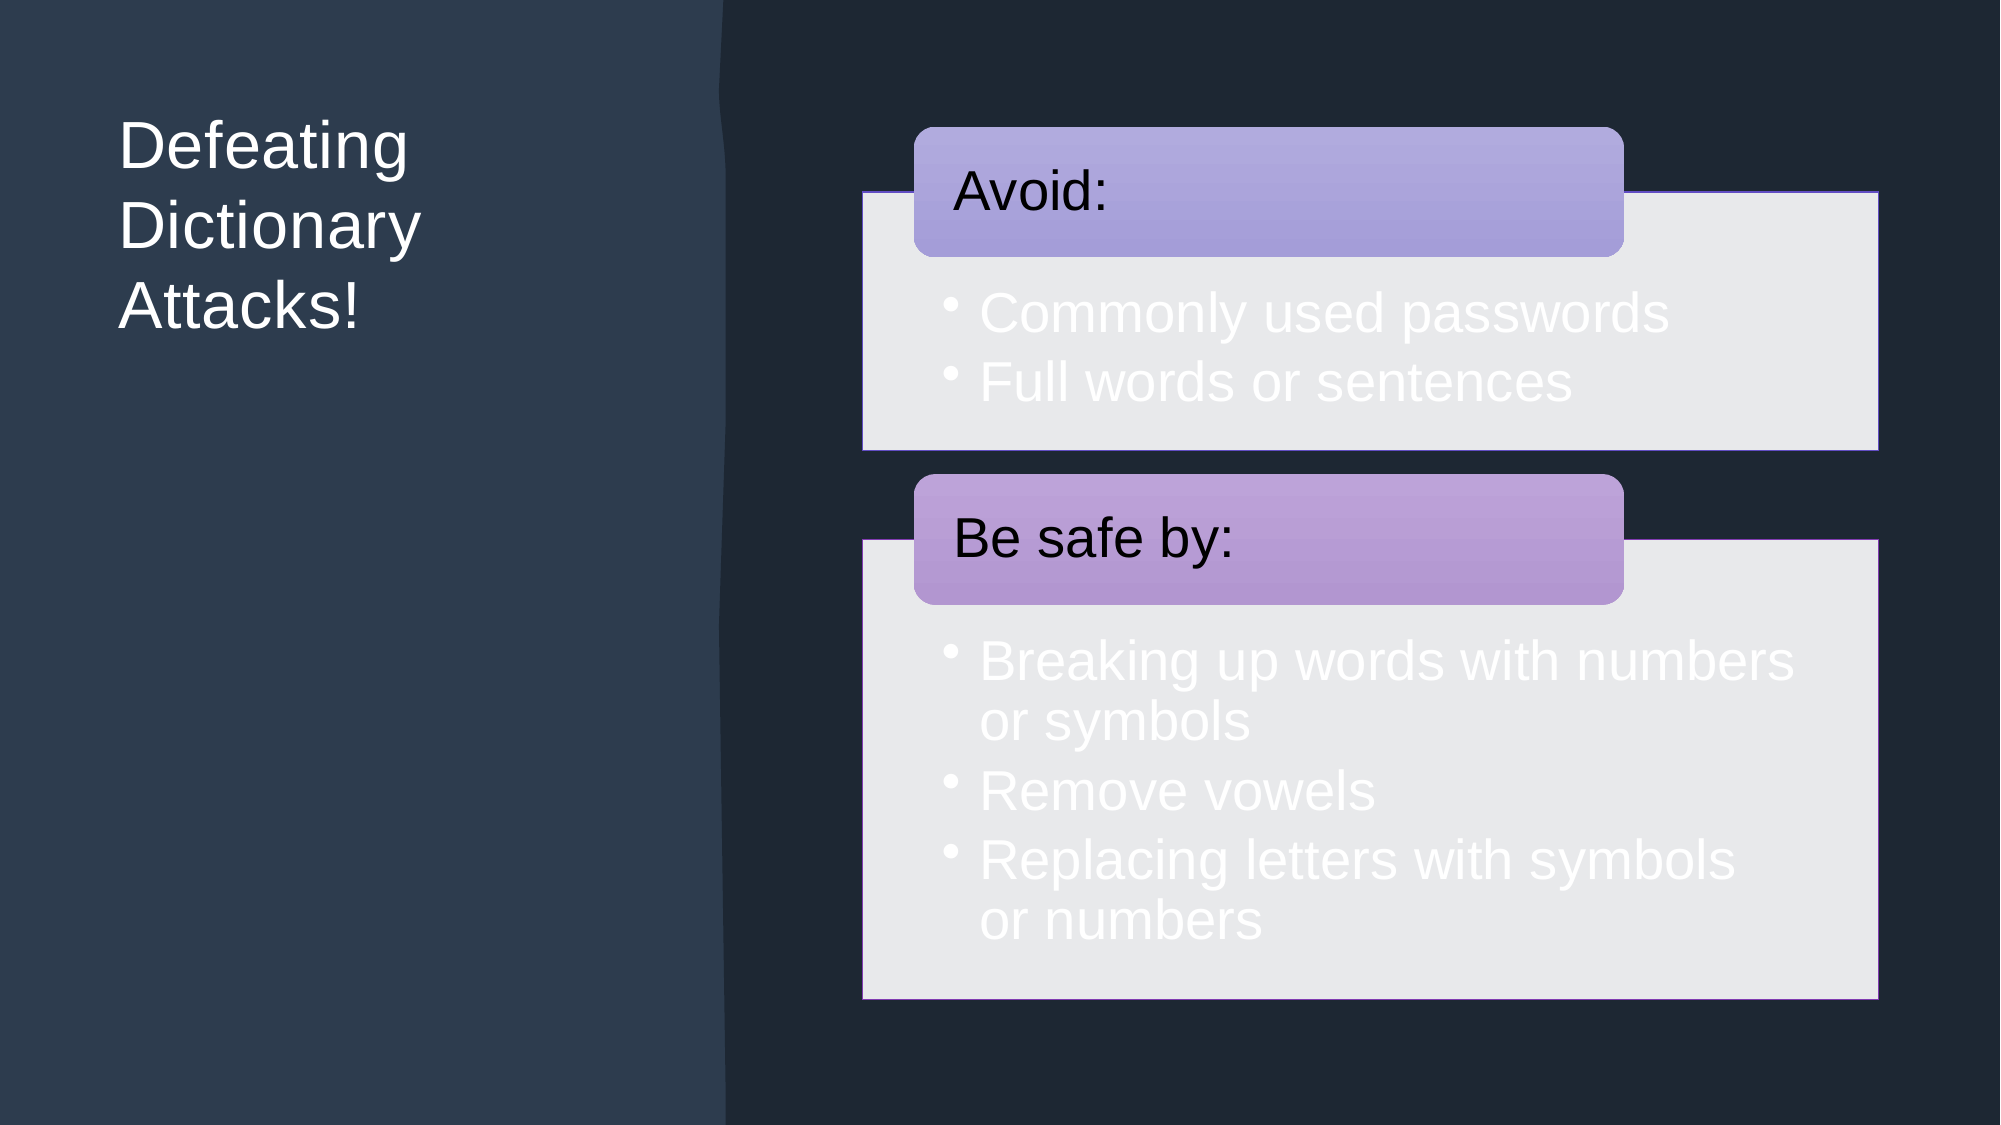

# Defeating Dictionary Attacks!
Commonly used passwords
Full words or sentences
Avoid:
Breaking up words with numbers or symbols
Remove vowels
Replacing letters with symbols or numbers
Be safe by: